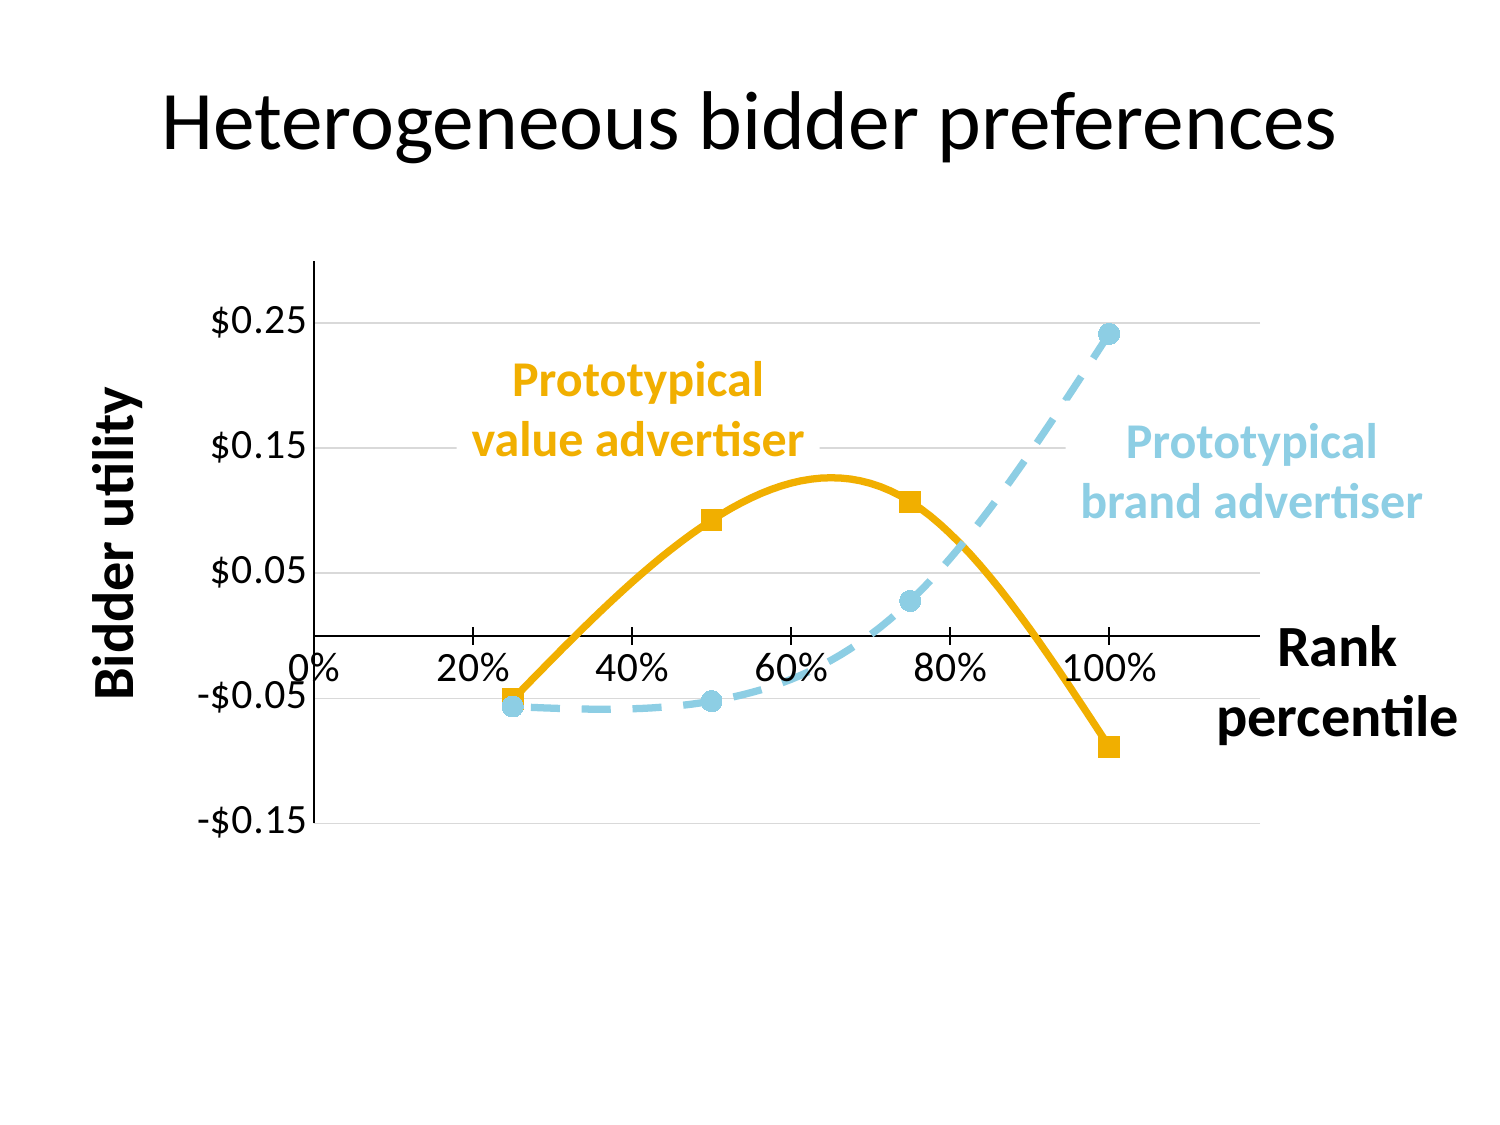

# Heterogeneous bidder preferences

### Chart

| Category |  |  |
|---|---|---|
Prototypical
value advertiser
Bidder utility
Prototypical
brand advertiser
Rank
percentile